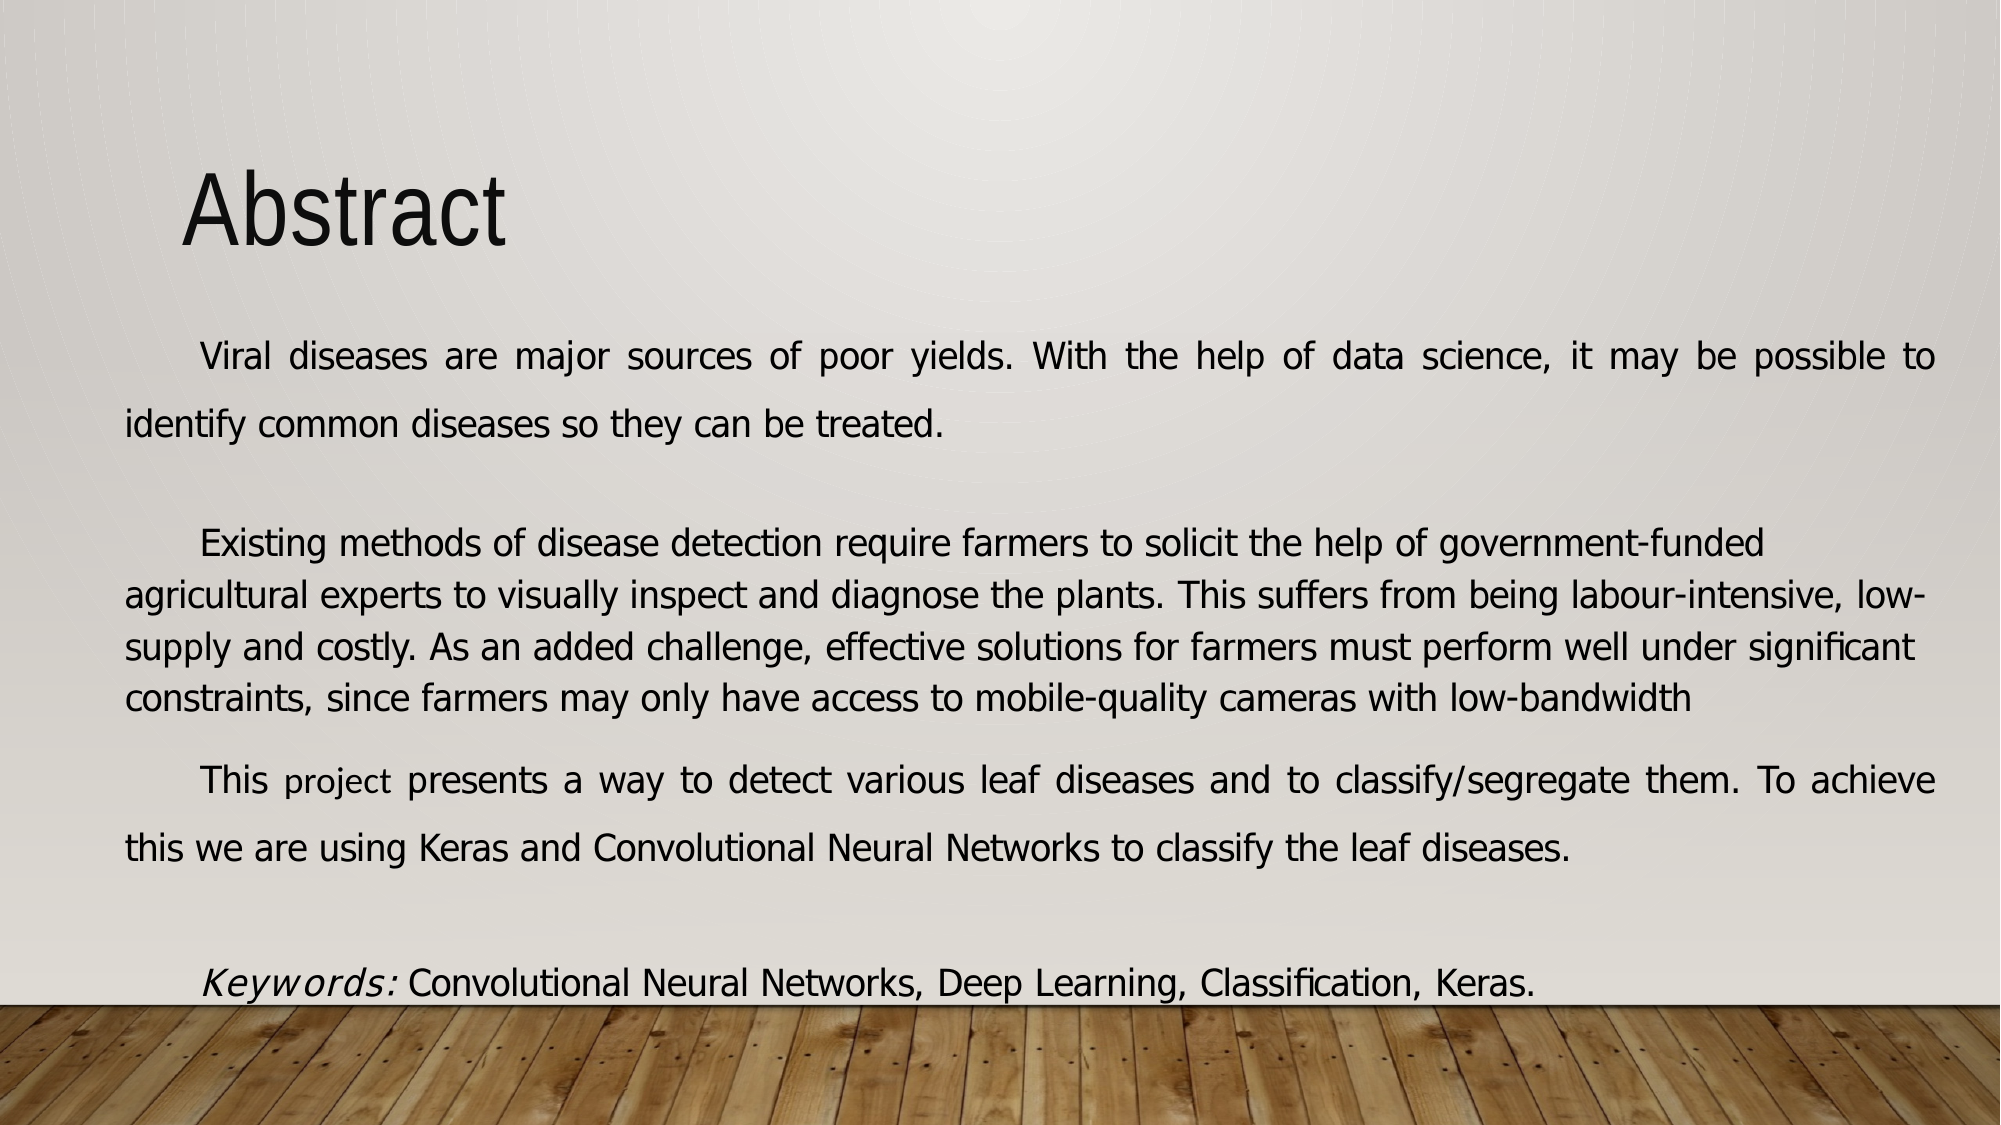

Abstract
Viral diseases are major sources of poor yields. With the help of data science, it may be possible to identify common diseases so they can be treated.

Existing methods of disease detection require farmers to solicit the help of government-funded agricultural experts to visually inspect and diagnose the plants. This suffers from being labour-intensive, low-supply and costly. As an added challenge, effective solutions for farmers must perform well under significant constraints, since farmers may only have access to mobile-quality cameras with low-bandwidth
This project presents a way to detect various leaf diseases and to classify/segregate them. To achieve this we are using Keras and Convolutional Neural Networks to classify the leaf diseases.

Keywords: Convolutional Neural Networks, Deep Learning, Classification, Keras.